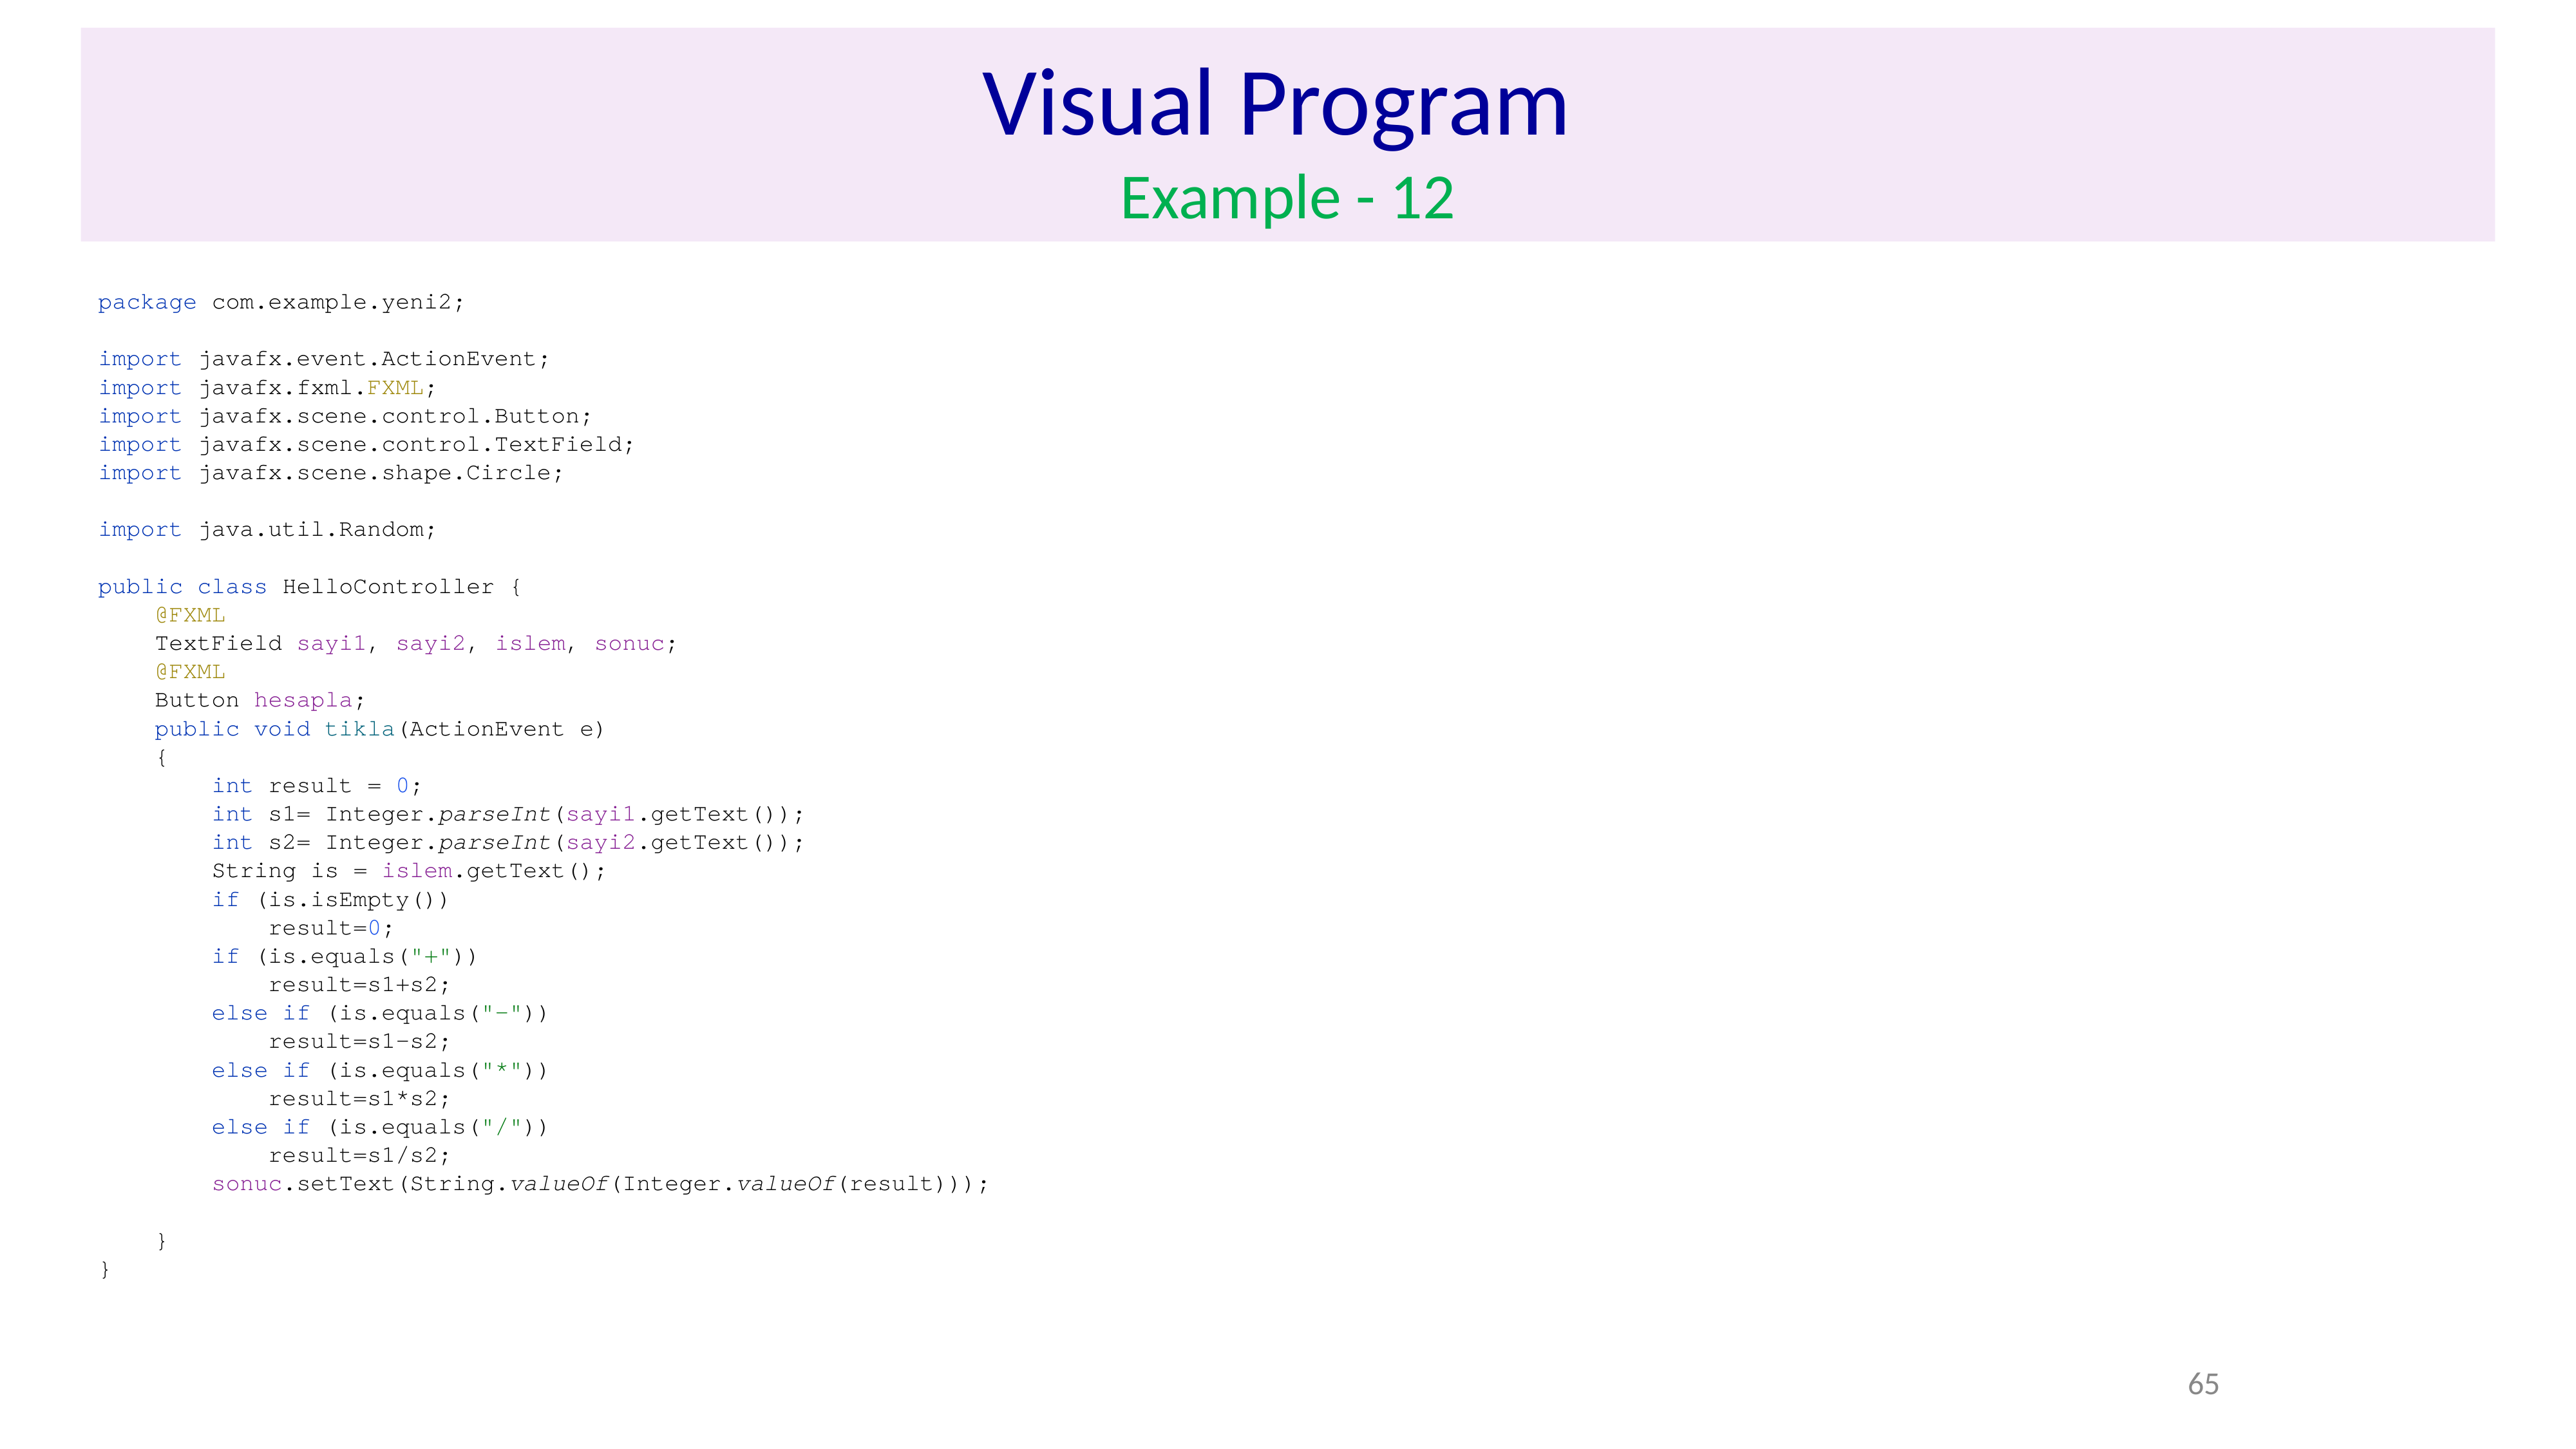

# Visual Program Example - 12
package com.example.yeni2;

import javafx.event.ActionEvent;
import javafx.fxml.FXML;
import javafx.scene.control.Button;
import javafx.scene.control.TextField;
import javafx.scene.shape.Circle;

import java.util.Random;

public class HelloController {
    @FXML
    TextField sayi1, sayi2, islem, sonuc;
    @FXML
    Button hesapla;
    public void tikla(ActionEvent e)
    {
        int result = 0;
        int s1= Integer.parseInt(sayi1.getText());
        int s2= Integer.parseInt(sayi2.getText());
        String is = islem.getText();
        if (is.isEmpty())
            result=0;
        if (is.equals("+"))
            result=s1+s2;
        else if (is.equals("-"))
            result=s1-s2;
        else if (is.equals("*"))
            result=s1*s2;
        else if (is.equals("/"))
            result=s1/s2;
        sonuc.setText(String.valueOf(Integer.valueOf(result)));

    }
}
65